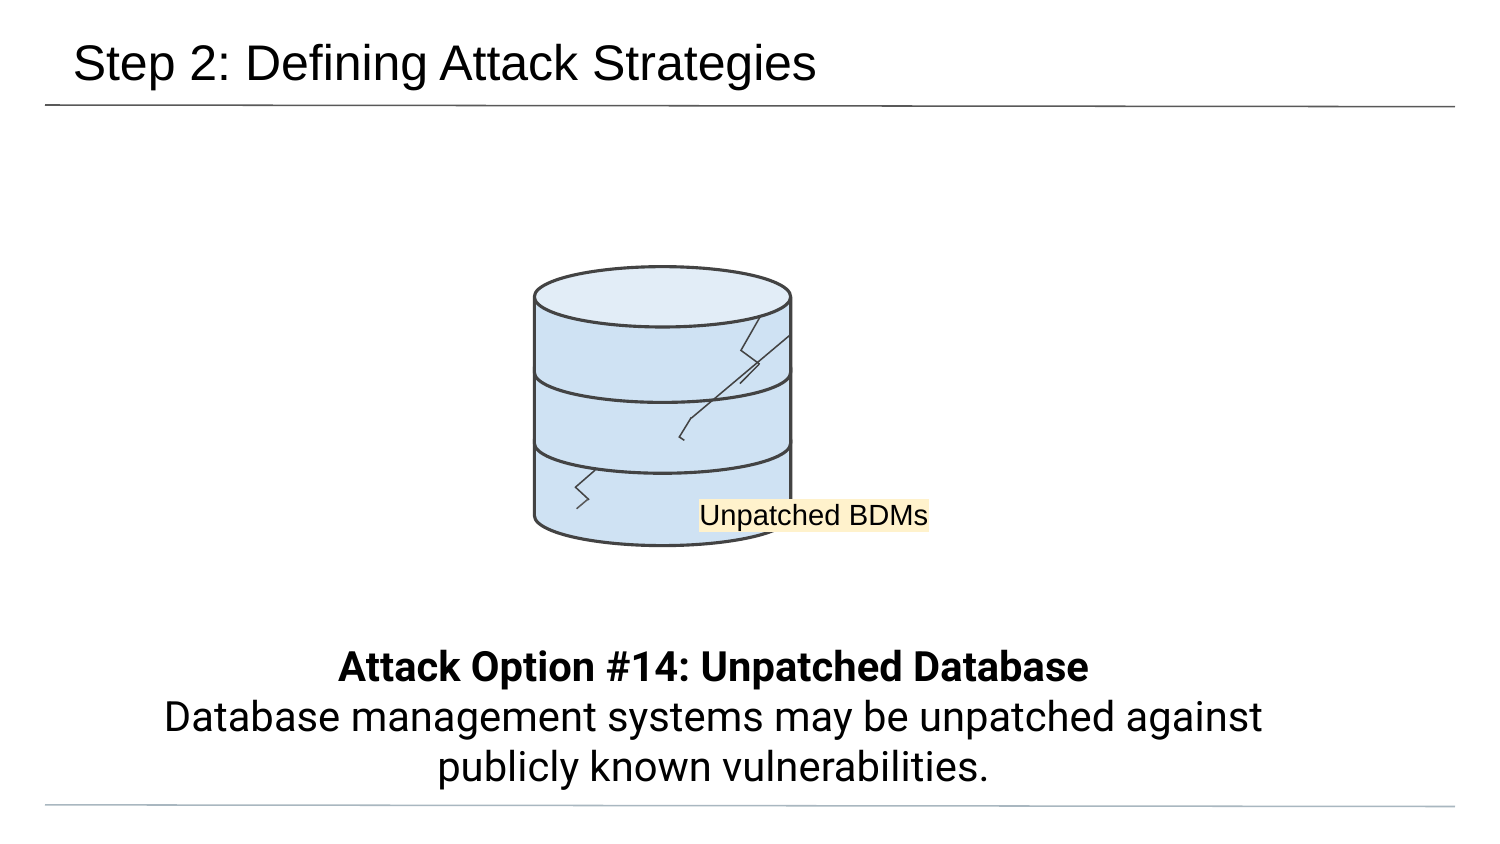

# Step 2: Defining Attack Strategies

Unpatched BDMs
Attack Option #14: Unpatched Database
Database management systems may be unpatched against publicly known vulnerabilities.